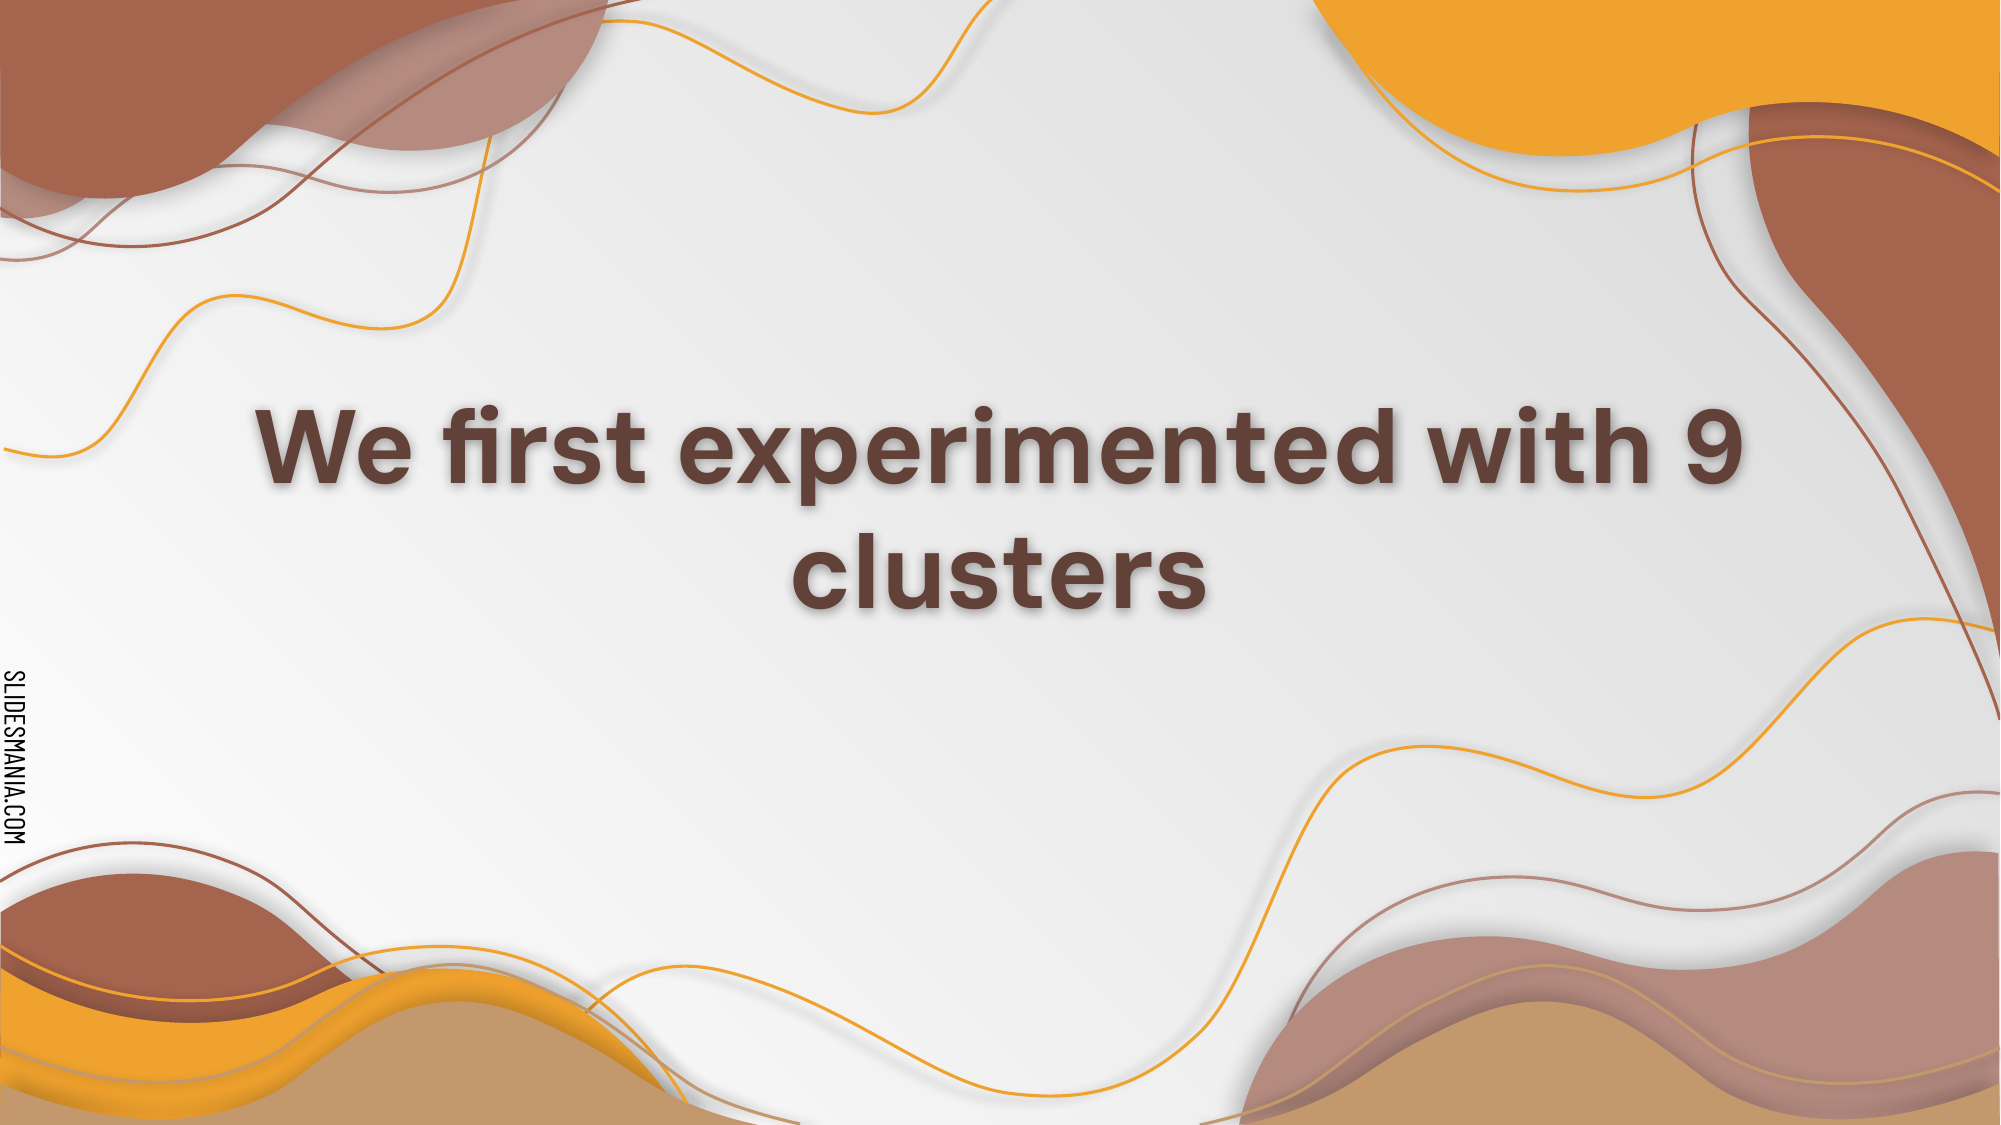

# We first experimented with 9 clusters